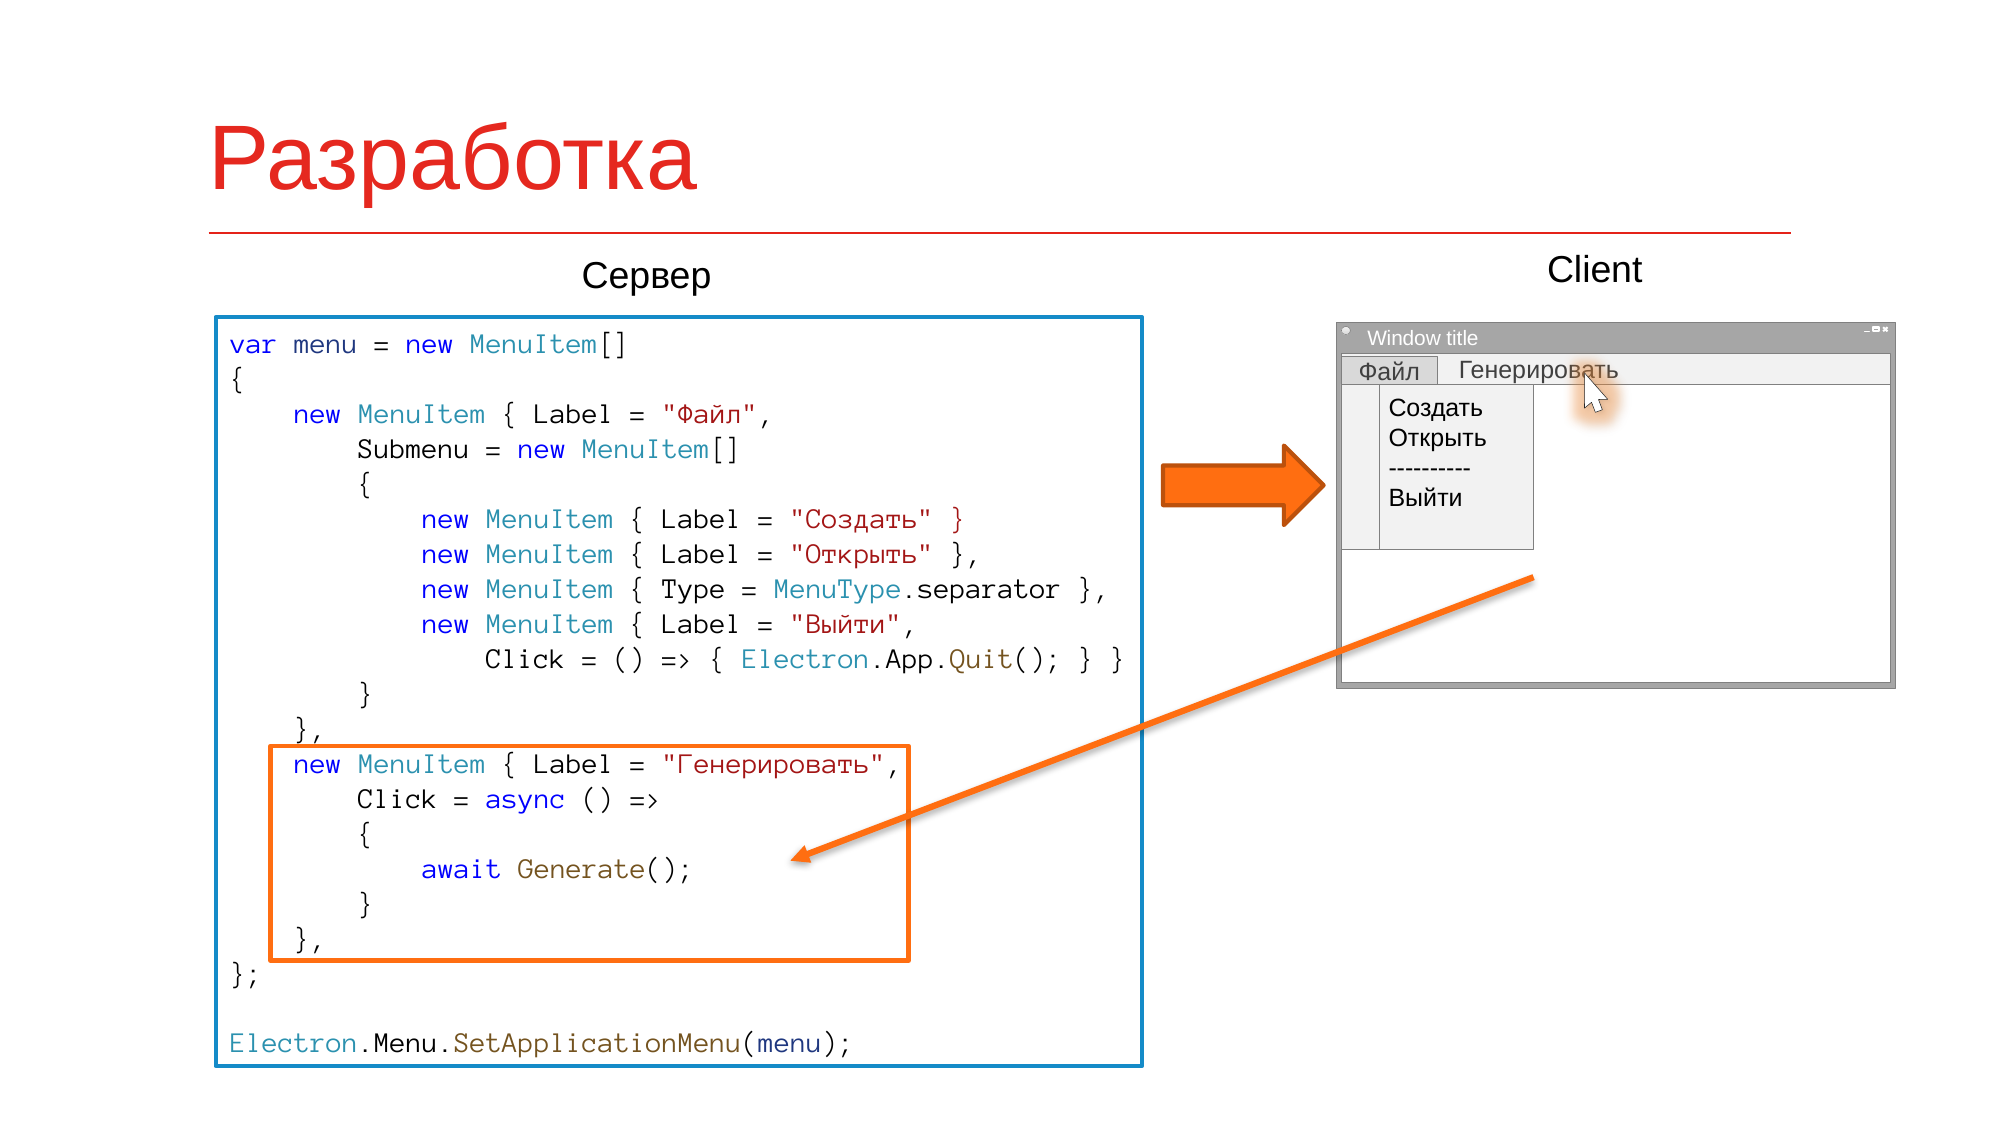

# Разработка
Client
Сервер
var menu = new MenuItem[] 
{
    new MenuItem { Label = "Файл", 
        Submenu = new MenuItem[] 
        { 
            new MenuItem { Label = "Создать" } 
            new MenuItem { Label = "Открыть" },
            new MenuItem { Type = MenuType.separator },
            new MenuItem { Label = "Выйти", 
                Click = () => { Electron.App.Quit(); } }
        }
    },
    new MenuItem { Label = "Генерировать",
        Click = async () => 
        {
            await Generate();
        }
    },
};
Electron.Menu.SetApplicationMenu(menu);

Window title

  Файл     Генерировать
Файл
Создать
Открыть
----------
Выйти